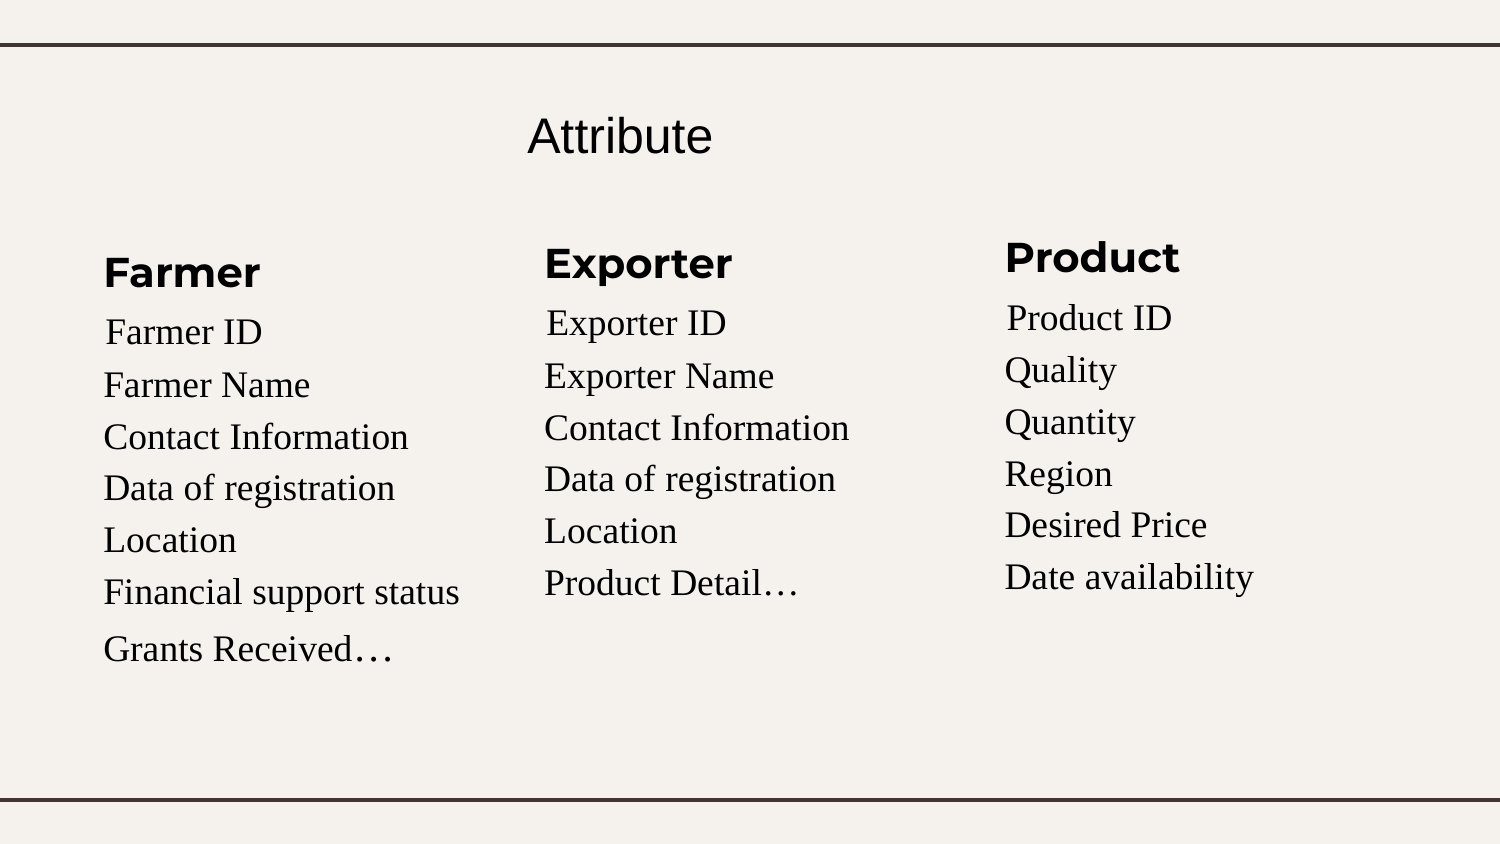

Attribute

Product
       Product ID
Quality
Quantity
Region
Desired Price
Date availability

Exporter
       Exporter ID
Exporter Name
Contact Information
Data of registration
Location
Product Detail…

Farmer
       Farmer ID
Farmer Name
Contact Information
Data of registration
Location
Financial support status
Grants Received…